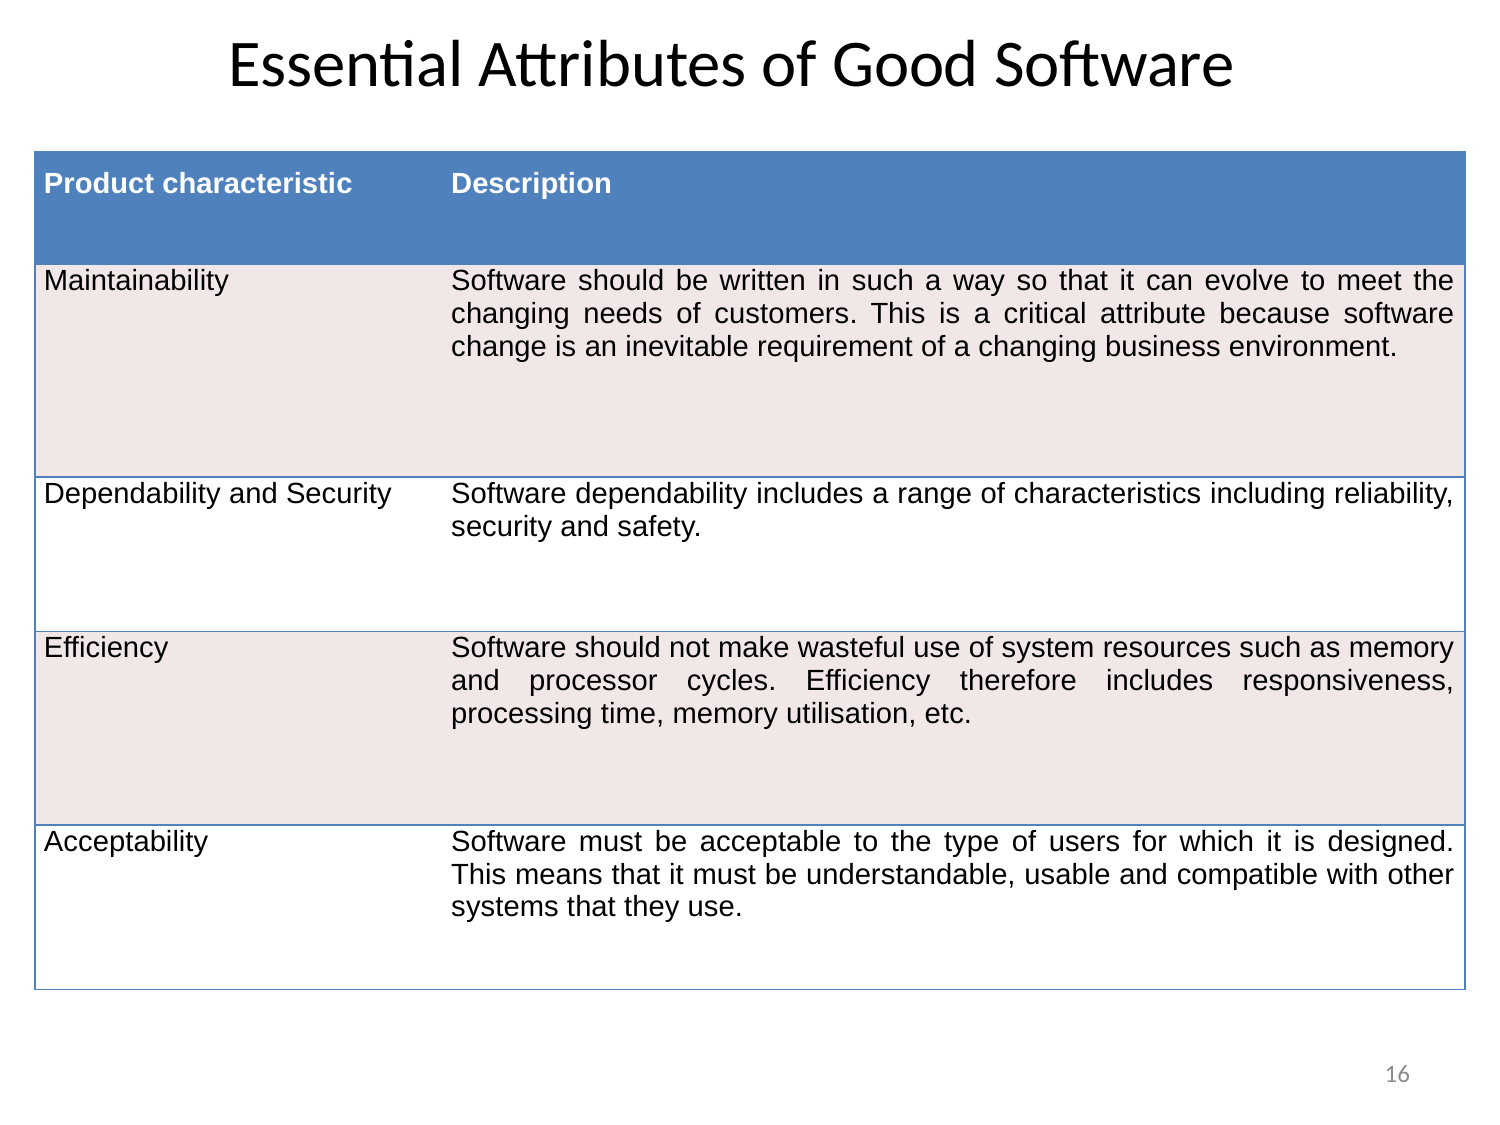

# Essential Attributes of Good Software
| Product characteristic | Description |
| --- | --- |
| Maintainability | Software should be written in such a way so that it can evolve to meet the changing needs of customers. This is a critical attribute because software change is an inevitable requirement of a changing business environment. |
| Dependability and Security | Software dependability includes a range of characteristics including reliability, security and safety. |
| Efficiency | Software should not make wasteful use of system resources such as memory and processor cycles. Efficiency therefore includes responsiveness, processing time, memory utilisation, etc. |
| Acceptability | Software must be acceptable to the type of users for which it is designed. This means that it must be understandable, usable and compatible with other systems that they use. |
16